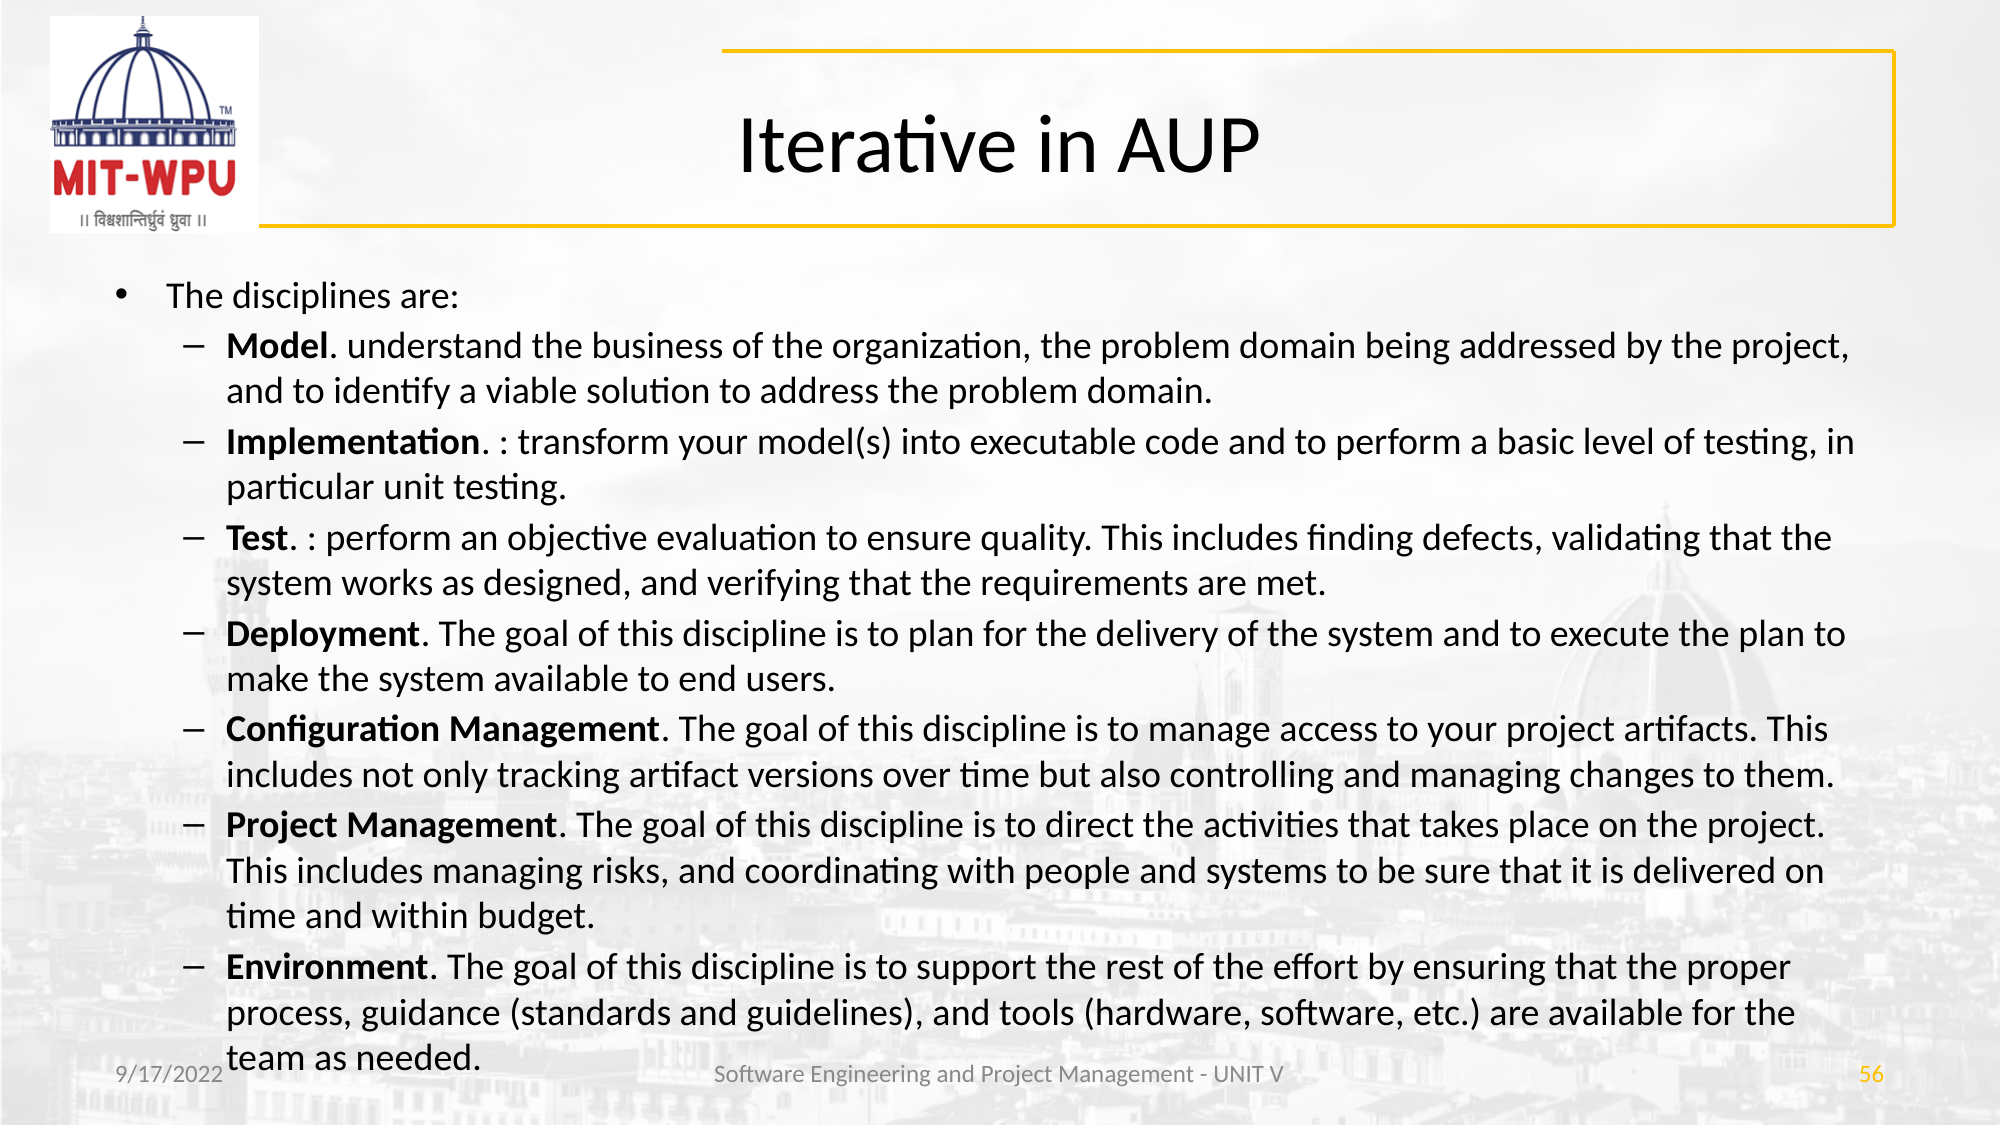

# Iterative in AUP
The disciplines are:
Model. understand the business of the organization, the problem domain being addressed by the project, and to identify a viable solution to address the problem domain.
Implementation. : transform your model(s) into executable code and to perform a basic level of testing, in particular unit testing.
Test. : perform an objective evaluation to ensure quality. This includes finding defects, validating that the system works as designed, and verifying that the requirements are met.
Deployment. The goal of this discipline is to plan for the delivery of the system and to execute the plan to make the system available to end users.
Configuration Management. The goal of this discipline is to manage access to your project artifacts. This includes not only tracking artifact versions over time but also controlling and managing changes to them.
Project Management. The goal of this discipline is to direct the activities that takes place on the project. This includes managing risks, and coordinating with people and systems to be sure that it is delivered on time and within budget.
Environment. The goal of this discipline is to support the rest of the effort by ensuring that the proper process, guidance (standards and guidelines), and tools (hardware, software, etc.) are available for the team as needed.

9/17/2022
Software Engineering and Project Management - UNIT V
56